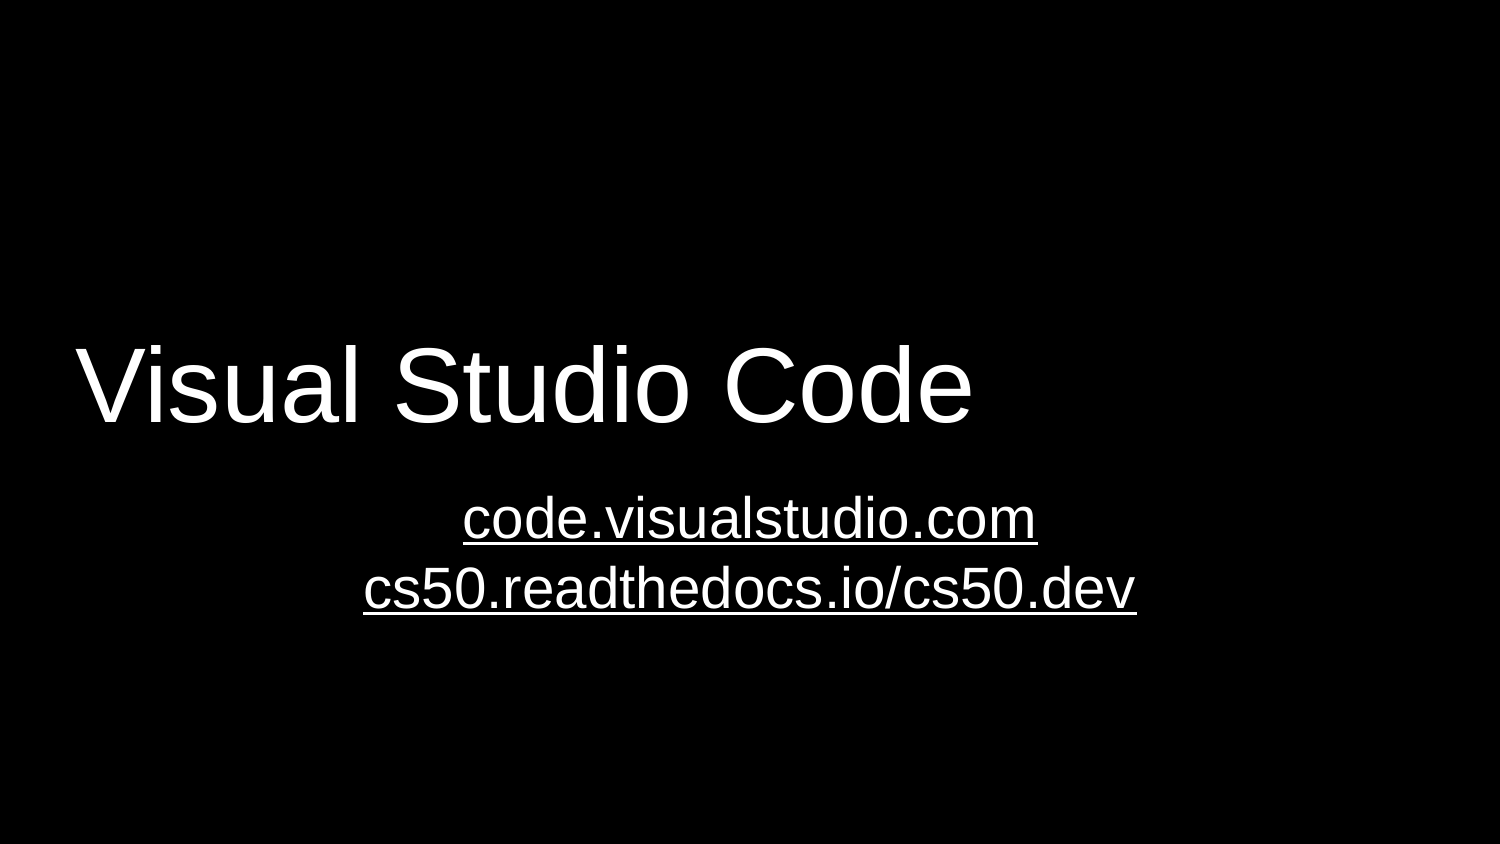

# Visual Studio Code for CS50
code.visualstudio.com
cs50.readthedocs.io/cs50.dev